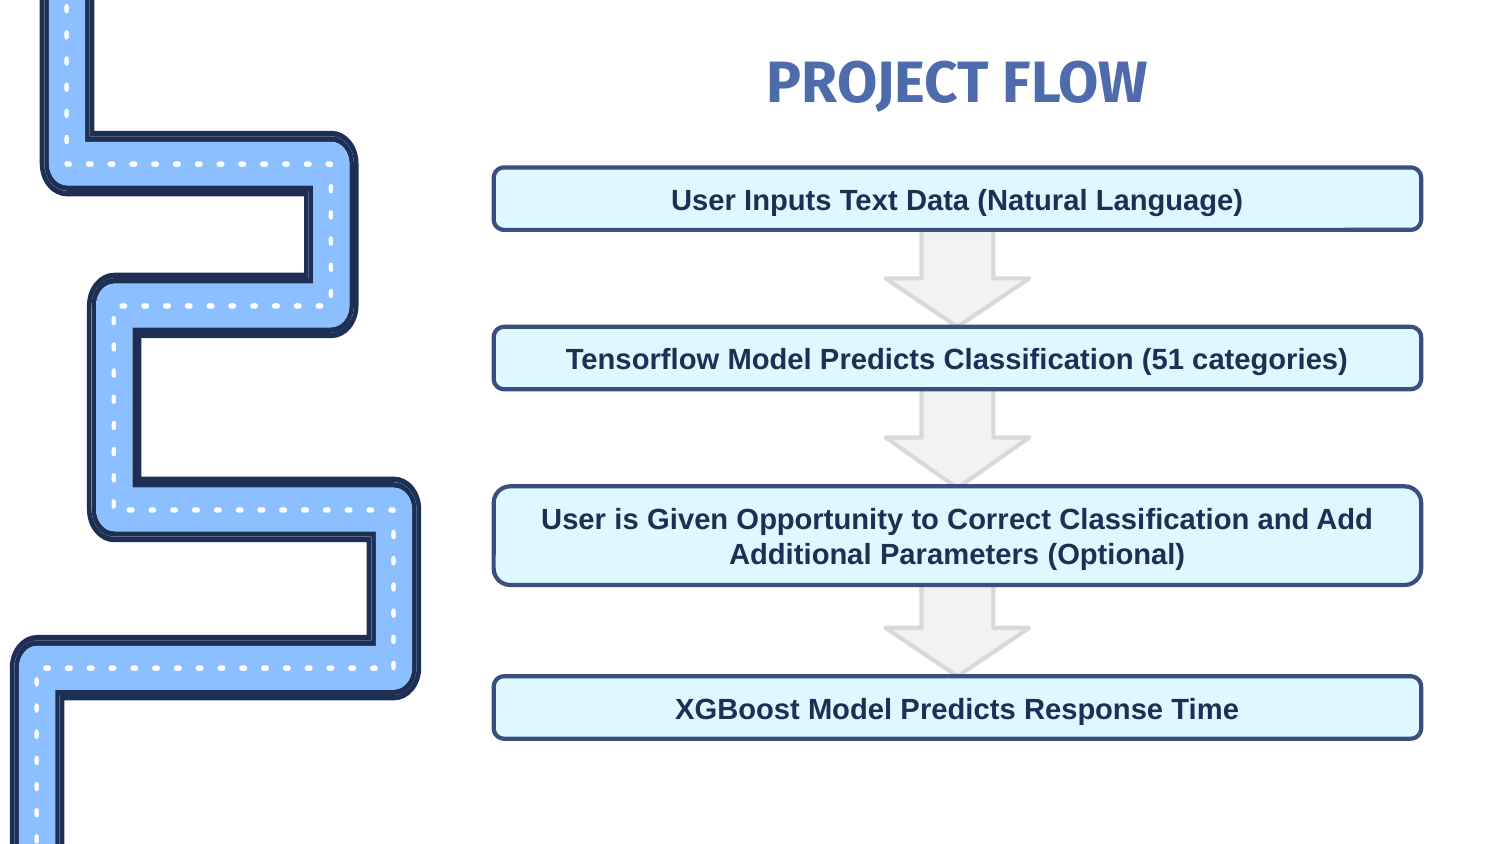

PROJECT FLOW
User Inputs Text Data (Natural Language)

Tensorflow Model Predicts Classification (51 categories)

User is Given Opportunity to Correct Classification and Add Additional Parameters (Optional)

XGBoost Model Predicts Response Time